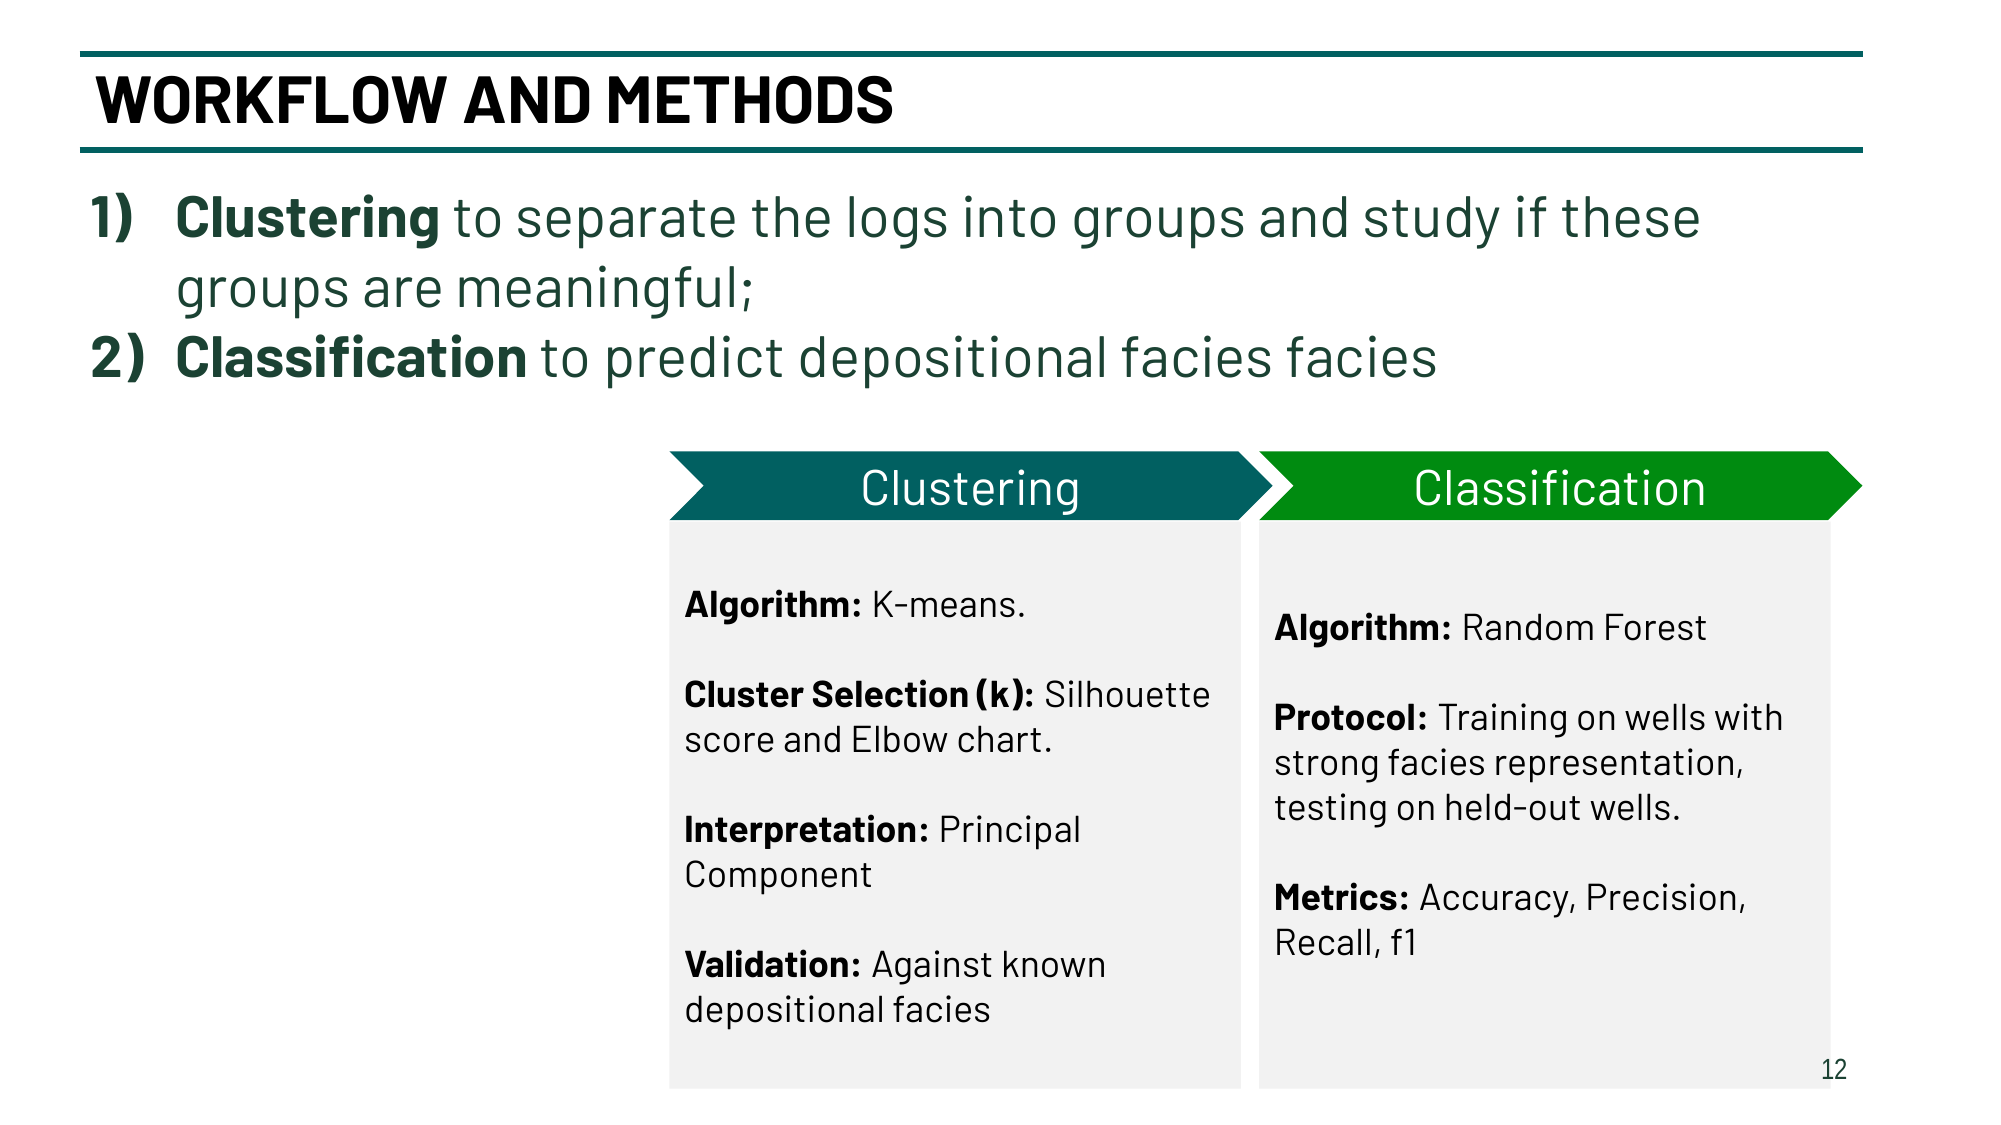

# Workflow and methods
Clustering to separate the logs into groups and study if these groups are meaningful;
Classification to predict depositional facies facies

Clustering
Classification
Algorithm: K-means.

Cluster Selection (k): Silhouette score and Elbow chart.

Interpretation: Principal Component

Validation: Against known depositional facies
Algorithm: Random Forest

Protocol: Training on wells with strong facies representation, testing on held-out wells.

Metrics: Accuracy, Precision, Recall, f1

12